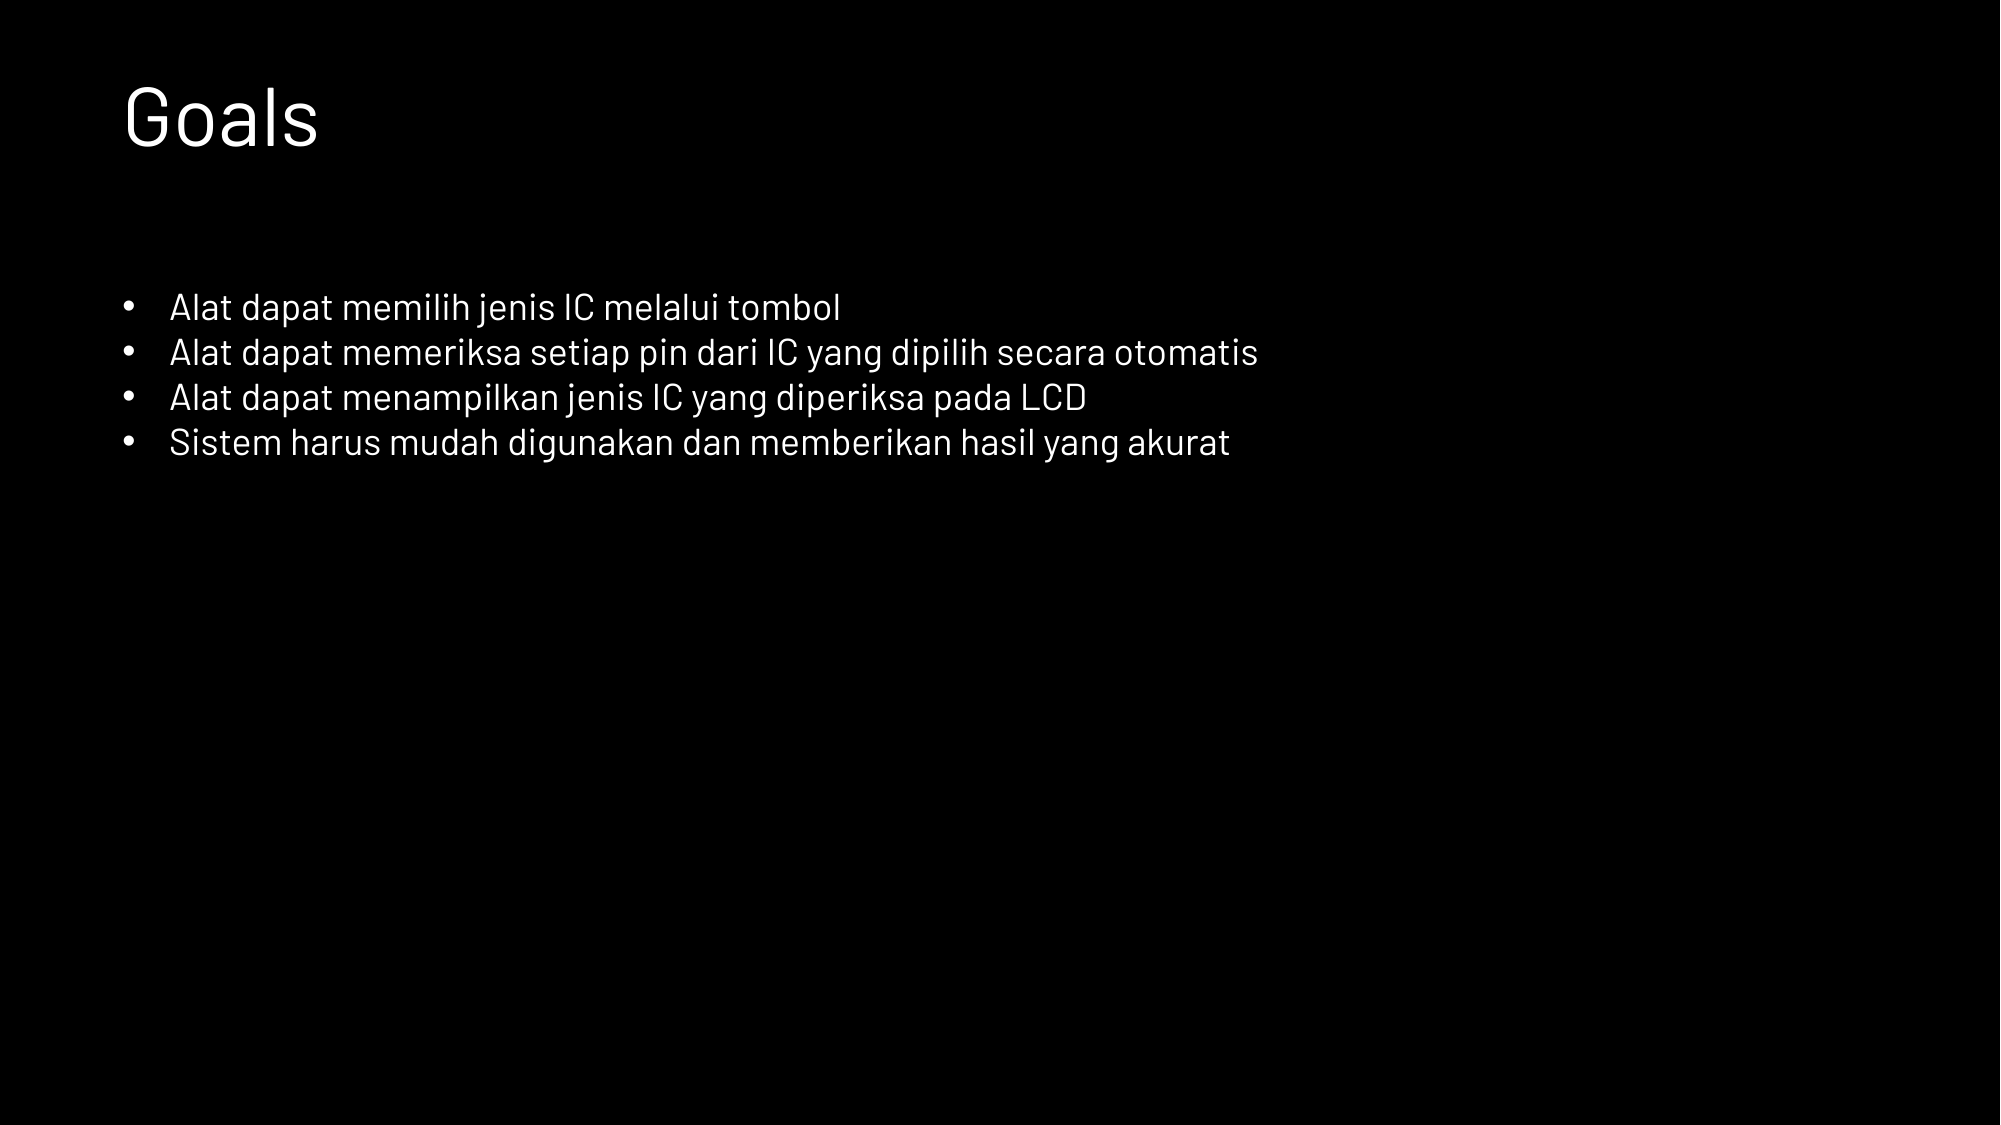

Goals
Alat dapat memilih jenis IC melalui tombol
Alat dapat memeriksa setiap pin dari IC yang dipilih secara otomatis
Alat dapat menampilkan jenis IC yang diperiksa pada LCD
Sistem harus mudah digunakan dan memberikan hasil yang akurat